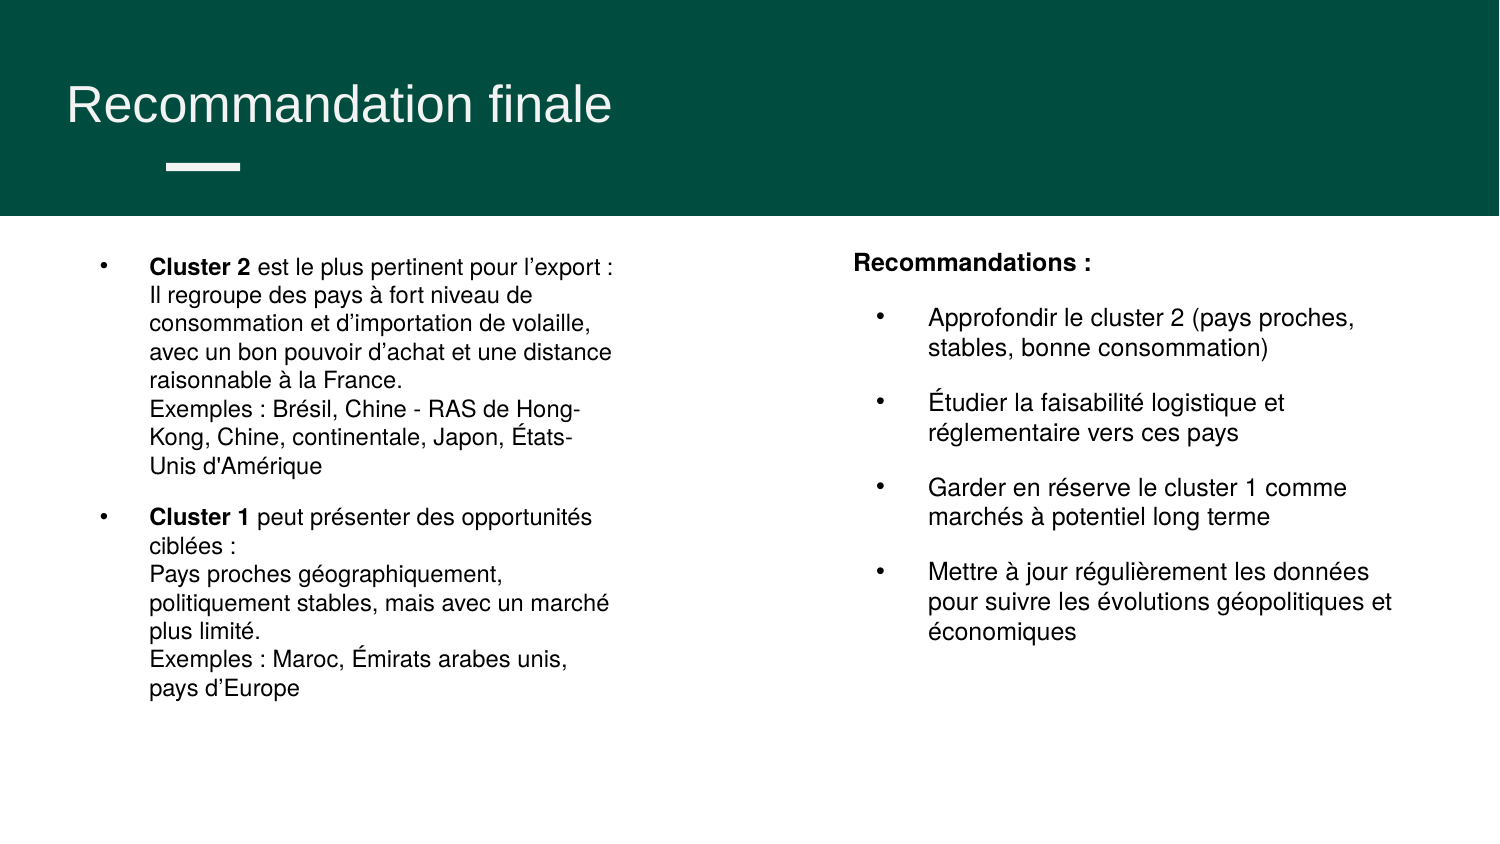

Recommandation finale

Cluster 2 est le plus pertinent pour l’export :
Il regroupe des pays à fort niveau de consommation et d’importation de volaille, avec un bon pouvoir d’achat et une distance raisonnable à la France.
Exemples : Brésil, Chine - RAS de Hong-Kong, Chine, continentale, Japon, États-Unis d'Amérique
Cluster 1 peut présenter des opportunités ciblées :
Pays proches géographiquement, politiquement stables, mais avec un marché plus limité.
Exemples : Maroc, Émirats arabes unis, pays d’Europe
Recommandations :
Approfondir le cluster 2 (pays proches, stables, bonne consommation)
Étudier la faisabilité logistique et réglementaire vers ces pays
Garder en réserve le cluster 1 comme marchés à potentiel long terme
Mettre à jour régulièrement les données pour suivre les évolutions géopolitiques et économiques